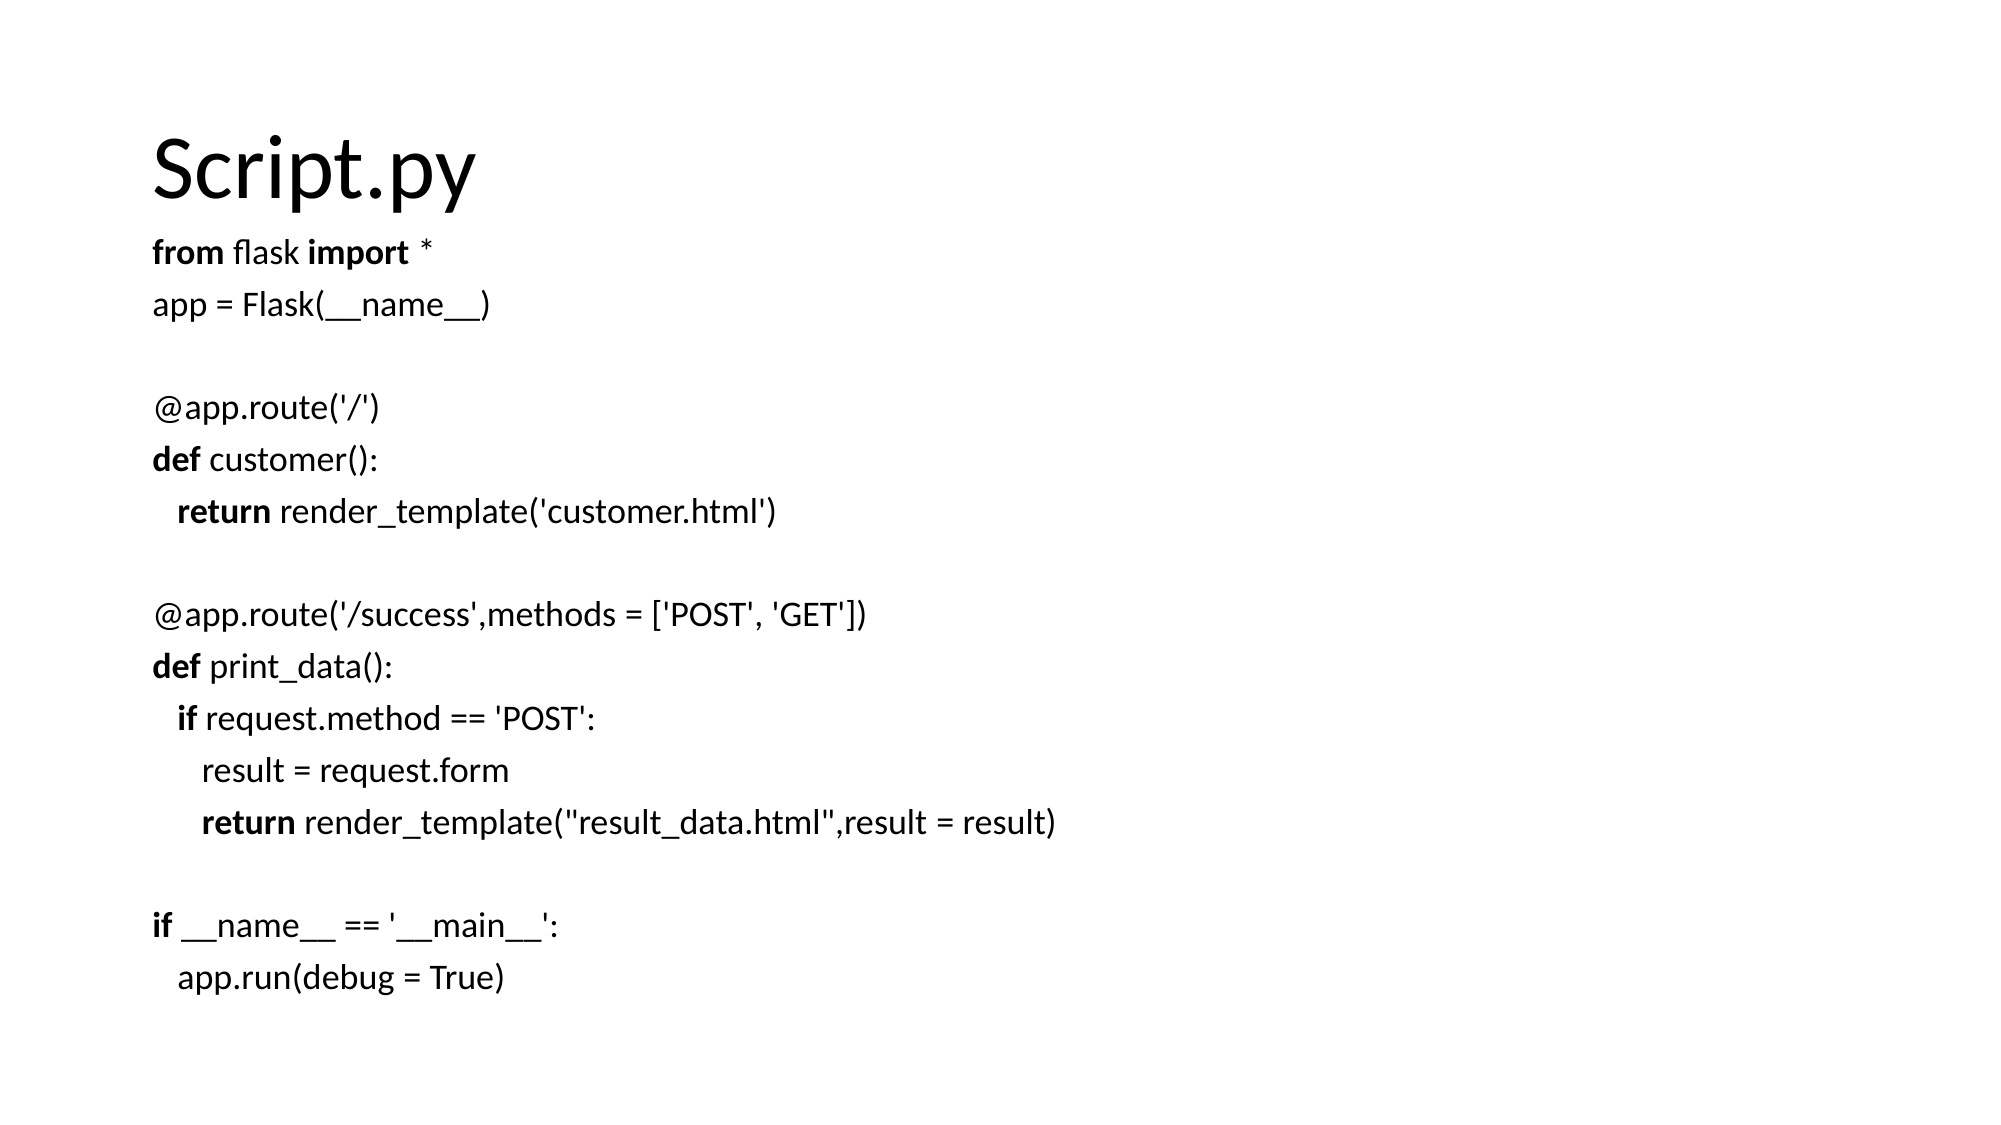

# Script.py
from flask import *
app = Flask(__name__)

@app.route('/')
def customer():
   return render_template('customer.html')

@app.route('/success',methods = ['POST', 'GET'])
def print_data():
   if request.method == 'POST':
      result = request.form
      return render_template("result_data.html",result = result)

if __name__ == '__main__':
   app.run(debug = True)